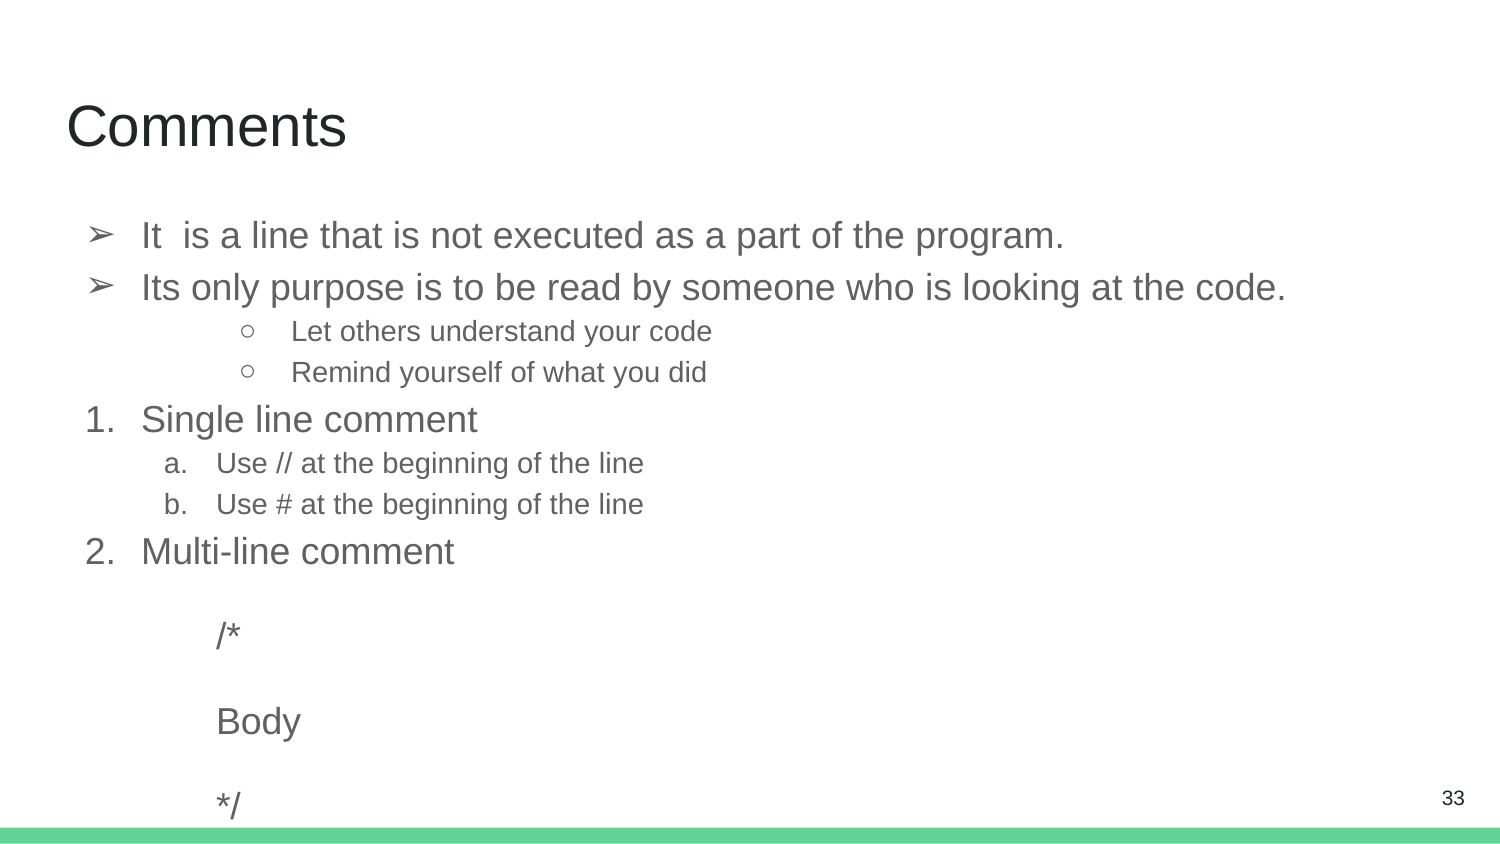

# Comments
It  is a line that is not executed as a part of the program.
Its only purpose is to be read by someone who is looking at the code.
Let others understand your code
Remind yourself of what you did
Single line comment
Use // at the beginning of the line
Use # at the beginning of the line
Multi-line comment
/*
Body
*/
33